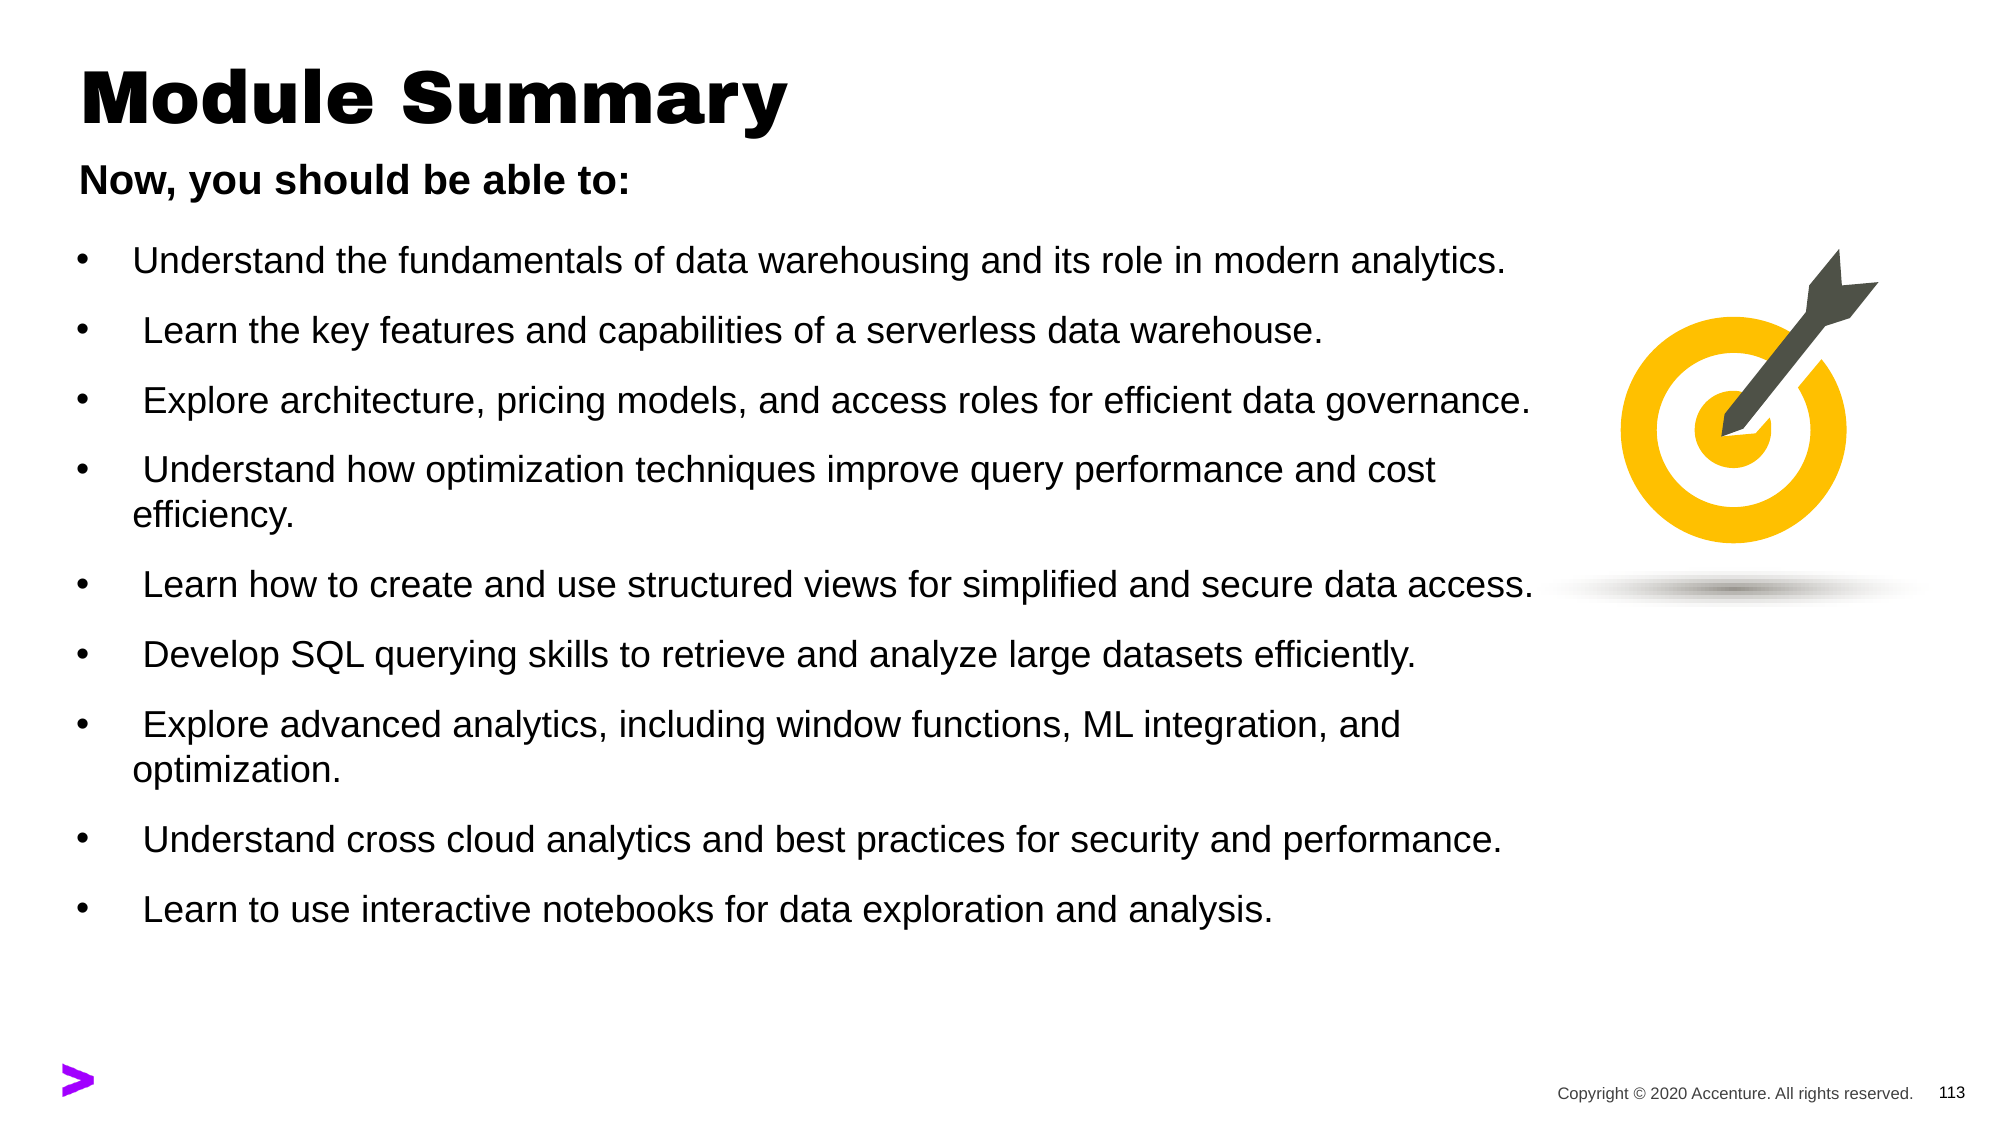

Understand the fundamentals of data warehousing and its role in modern analytics.
 Learn the key features and capabilities of a serverless data warehouse.
 Explore architecture, pricing models, and access roles for efficient data governance.
 Understand how optimization techniques improve query performance and cost  efficiency.
 Learn how to create and use structured views for simplified and secure data access.
 Develop SQL querying skills to retrieve and analyze large datasets efficiently.
 Explore advanced analytics, including window functions, ML integration, and optimization.
 Understand cross cloud analytics and best practices for security and performance.
 Learn to use interactive notebooks for data exploration and analysis.

113